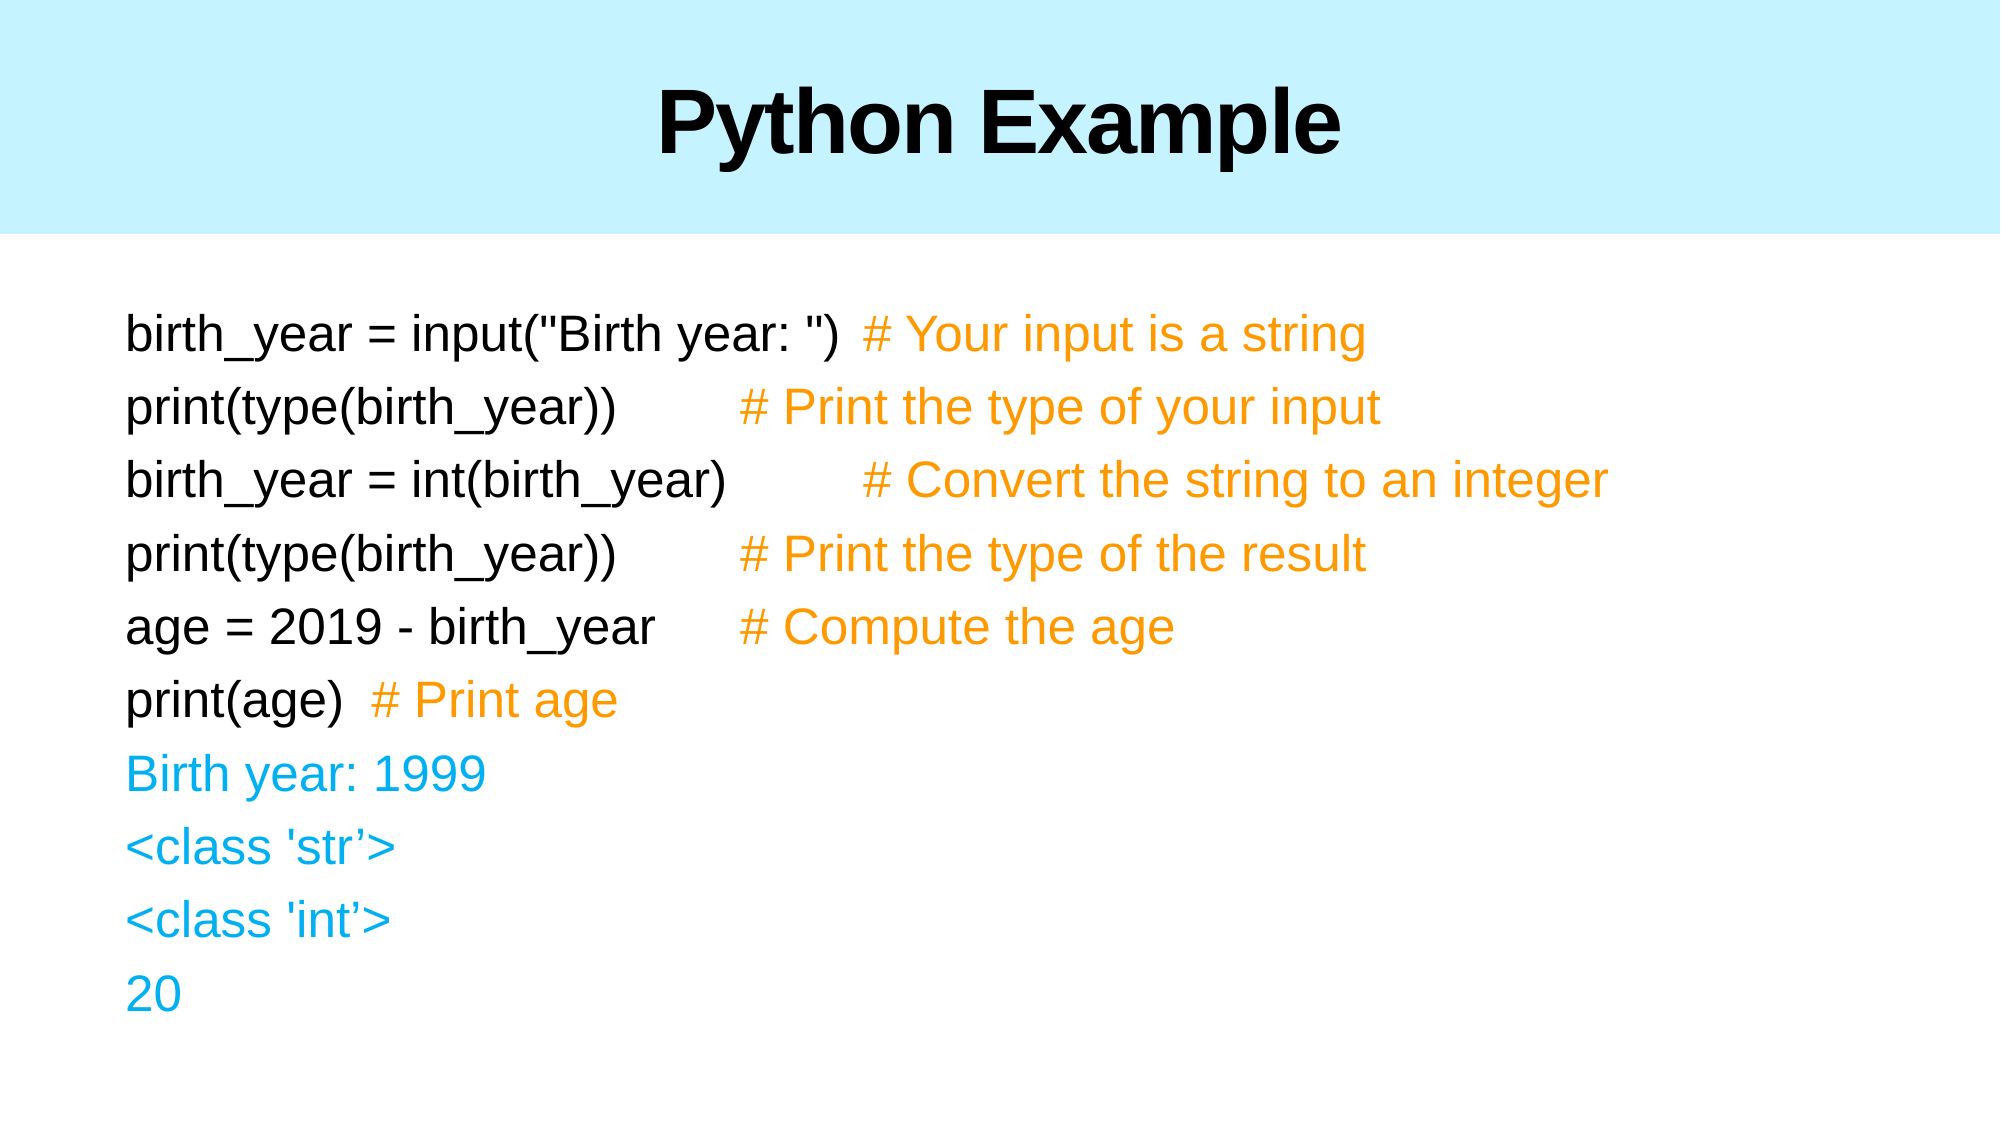

# Python Example
birth_year = input("Birth year: ")	# Your input is a string
print(type(birth_year))			# Print the type of your input
birth_year = int(birth_year) 		# Convert the string to an integer
print(type(birth_year))			# Print the type of the result
age = 2019 - birth_year 		# Compute the age
print(age) 					# Print age
Birth year: 1999
<class 'str’>
<class 'int’>
20